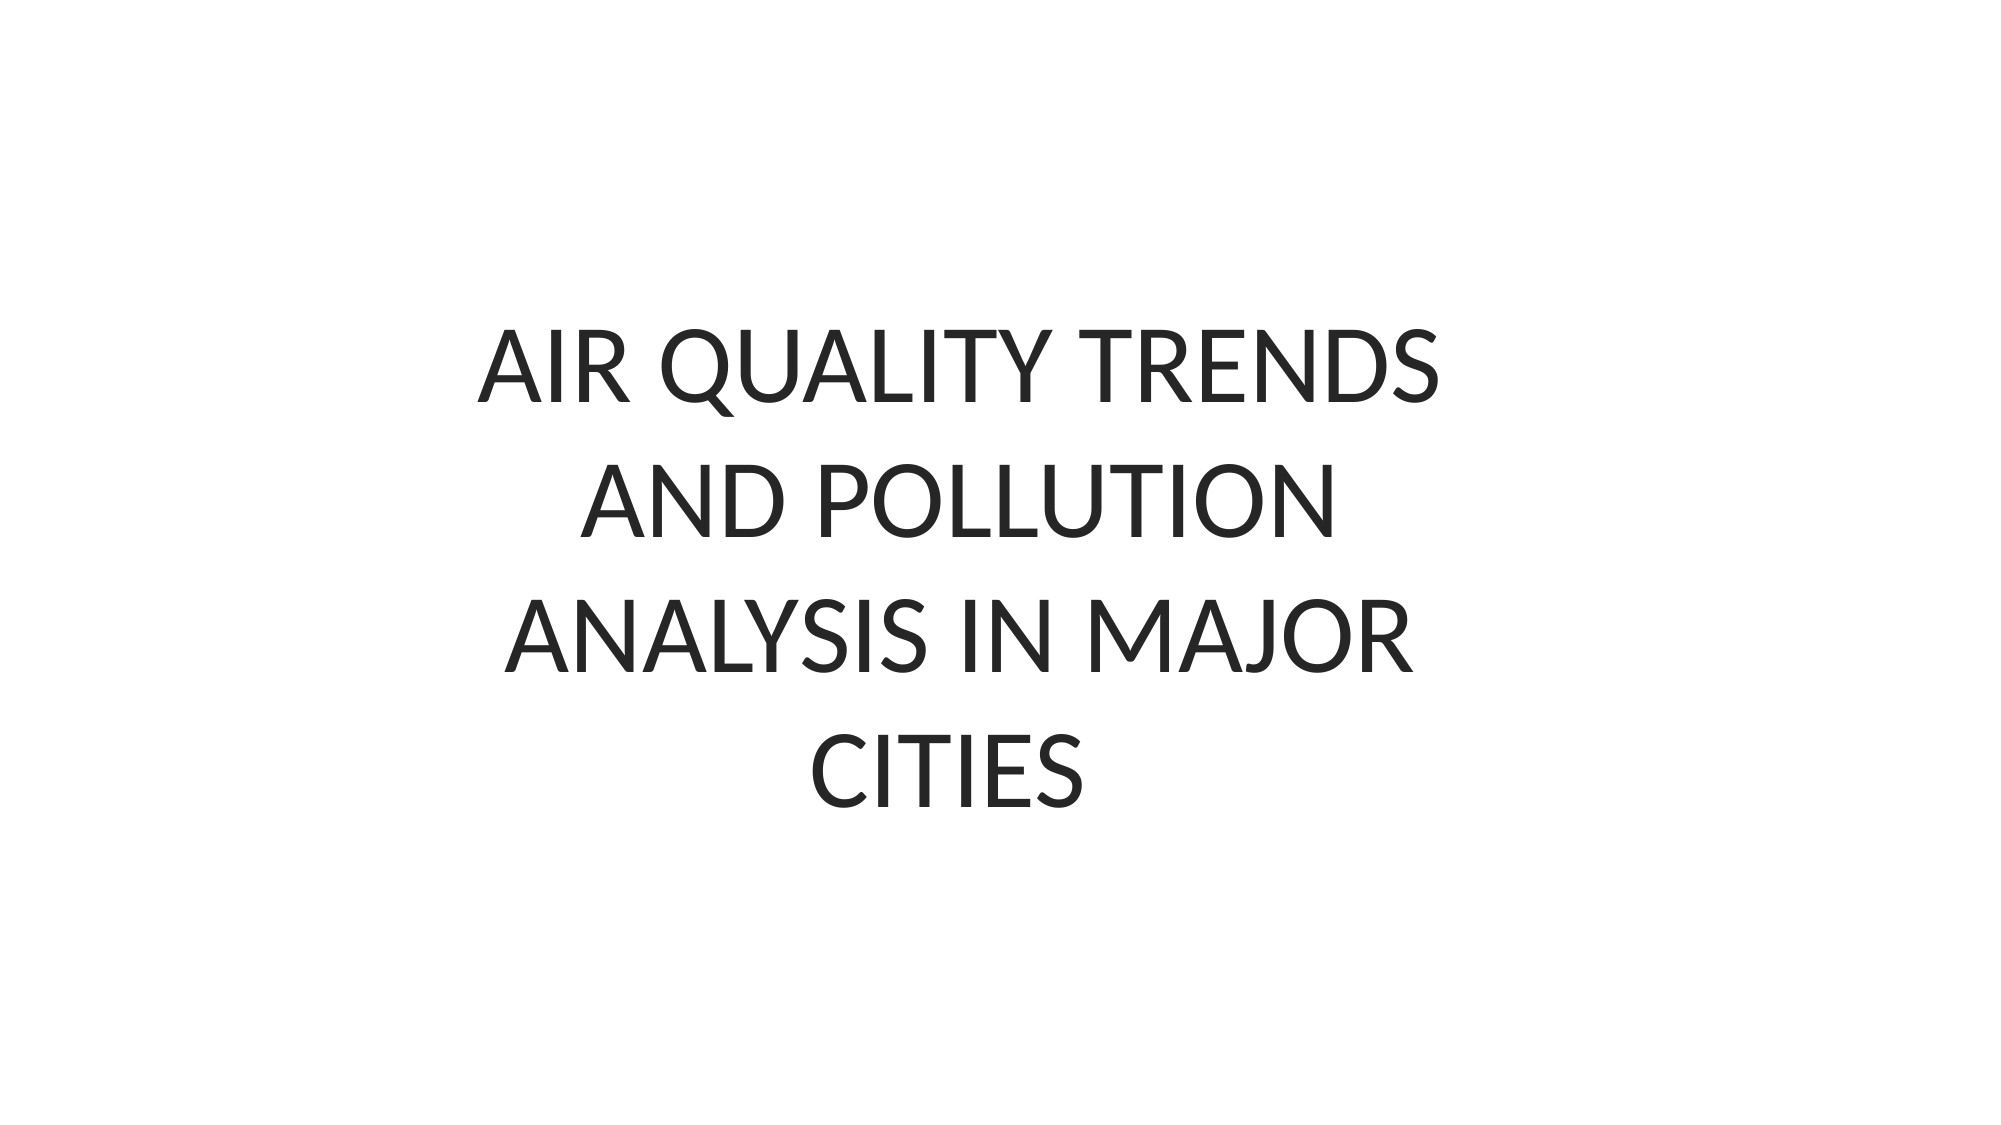

AIR QUALITY TRENDS AND POLLUTION ANALYSIS IN MAJOR CITIES